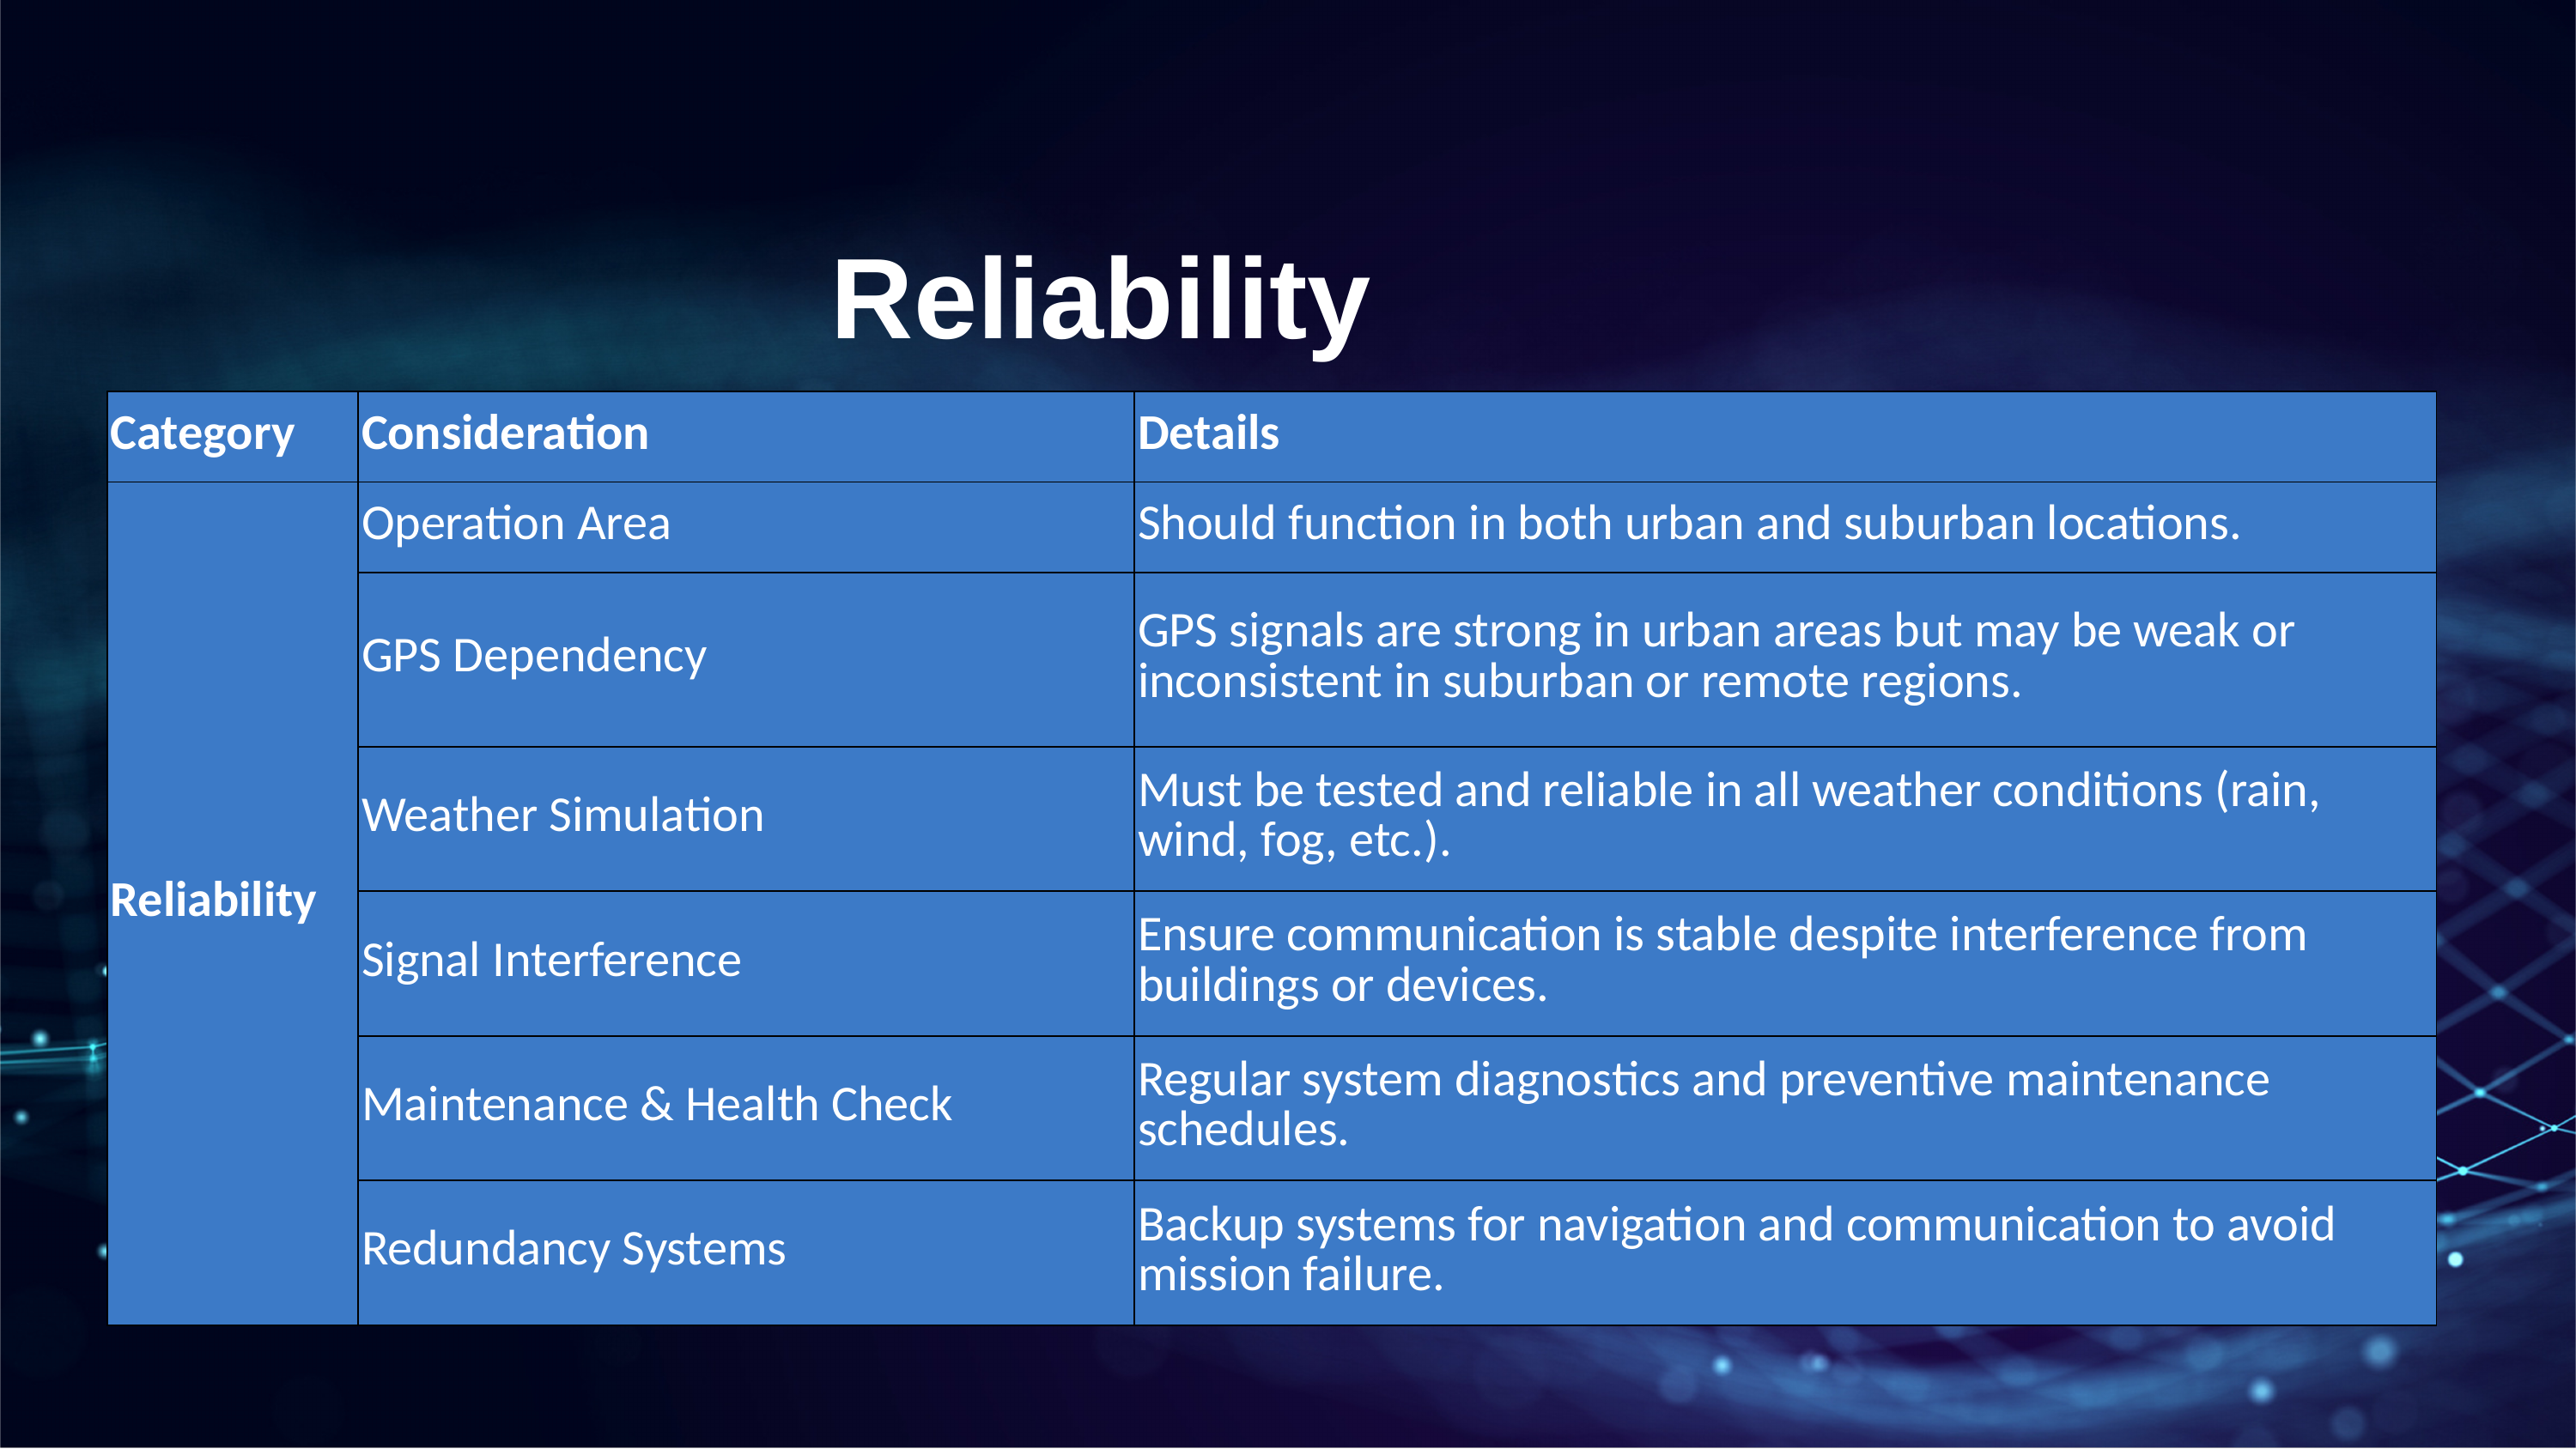

Reliability
| Category | Consideration | Details |
| --- | --- | --- |
| Reliability | Operation Area | Should function in both urban and suburban locations. |
|  | GPS Dependency | GPS signals are strong in urban areas but may be weak or inconsistent in suburban or remote regions. |
|  | Weather Simulation | Must be tested and reliable in all weather conditions (rain, wind, fog, etc.). |
|  | Signal Interference | Ensure communication is stable despite interference from buildings or devices. |
|  | Maintenance & Health Check | Regular system diagnostics and preventive maintenance schedules. |
|  | Redundancy Systems | Backup systems for navigation and communication to avoid mission failure. |